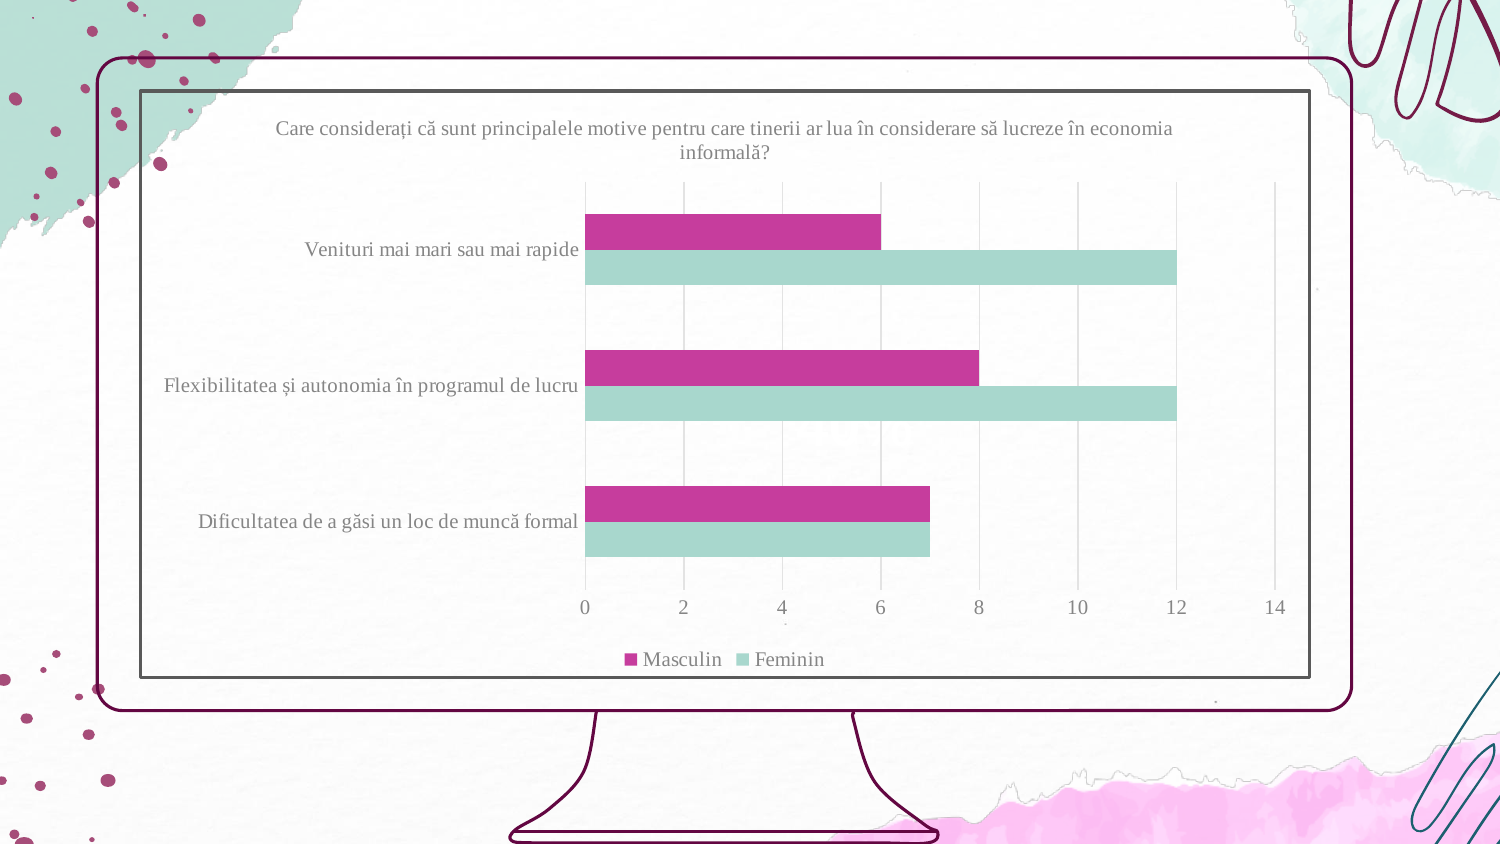

### Chart:

| Category |  |  |
|---|---|---|
| Dificultatea de a găsi un loc de muncă formal | 7.0 | 7.0 |
| Flexibilitatea și autonomia în programul de lucru | 12.0 | 8.0 |
| Venituri mai mari sau mai rapide | 12.0 | 6.0 |
40%